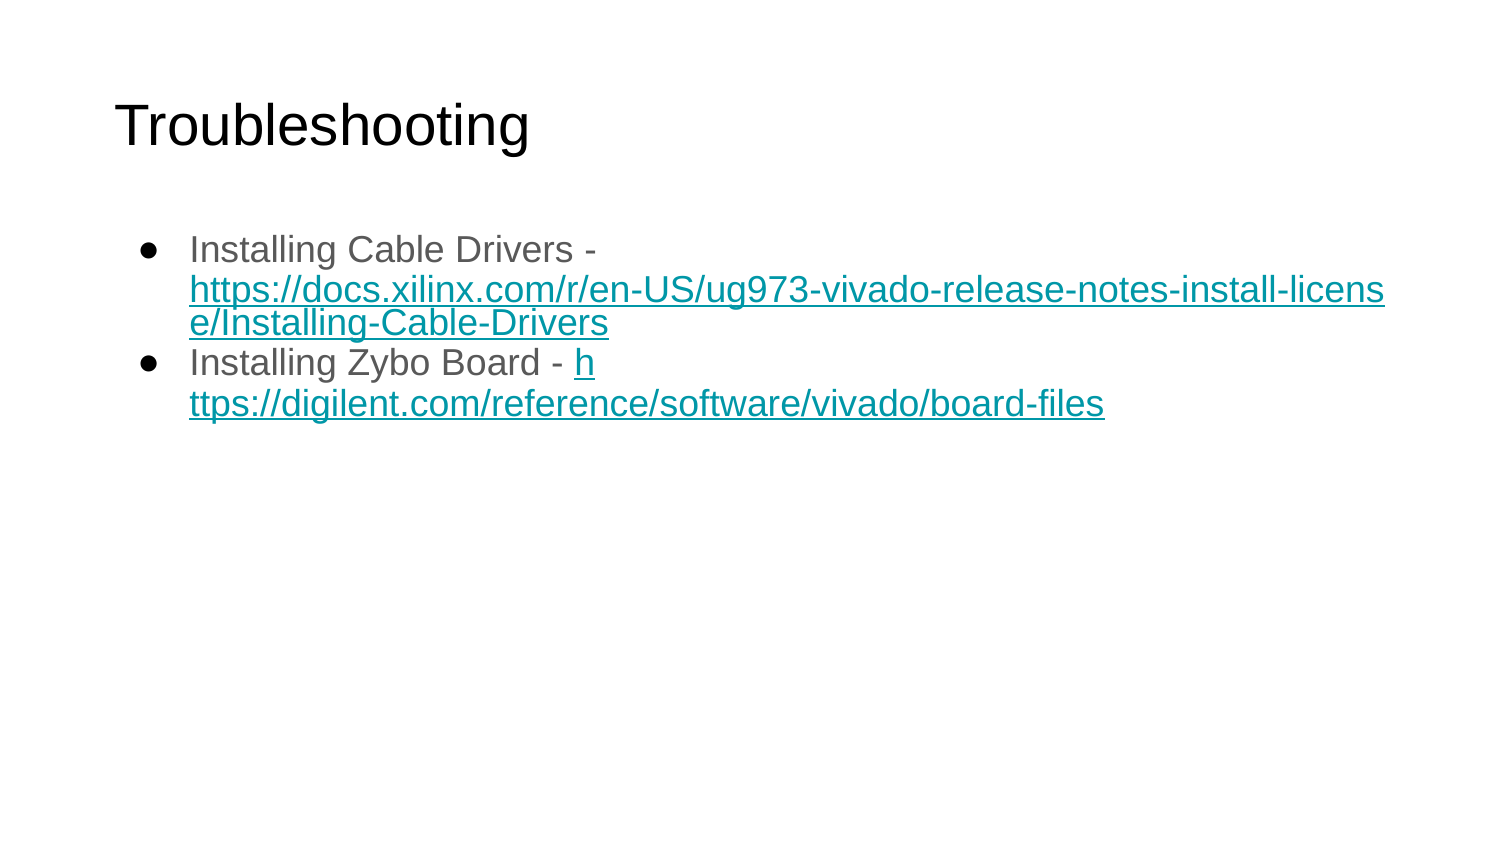

# Troubleshooting
Installing Cable Drivers - https://docs.xilinx.com/r/en-US/ug973-vivado-release-notes-install-license/Installing-Cable-Drivers
Installing Zybo Board - https://digilent.com/reference/software/vivado/board-files